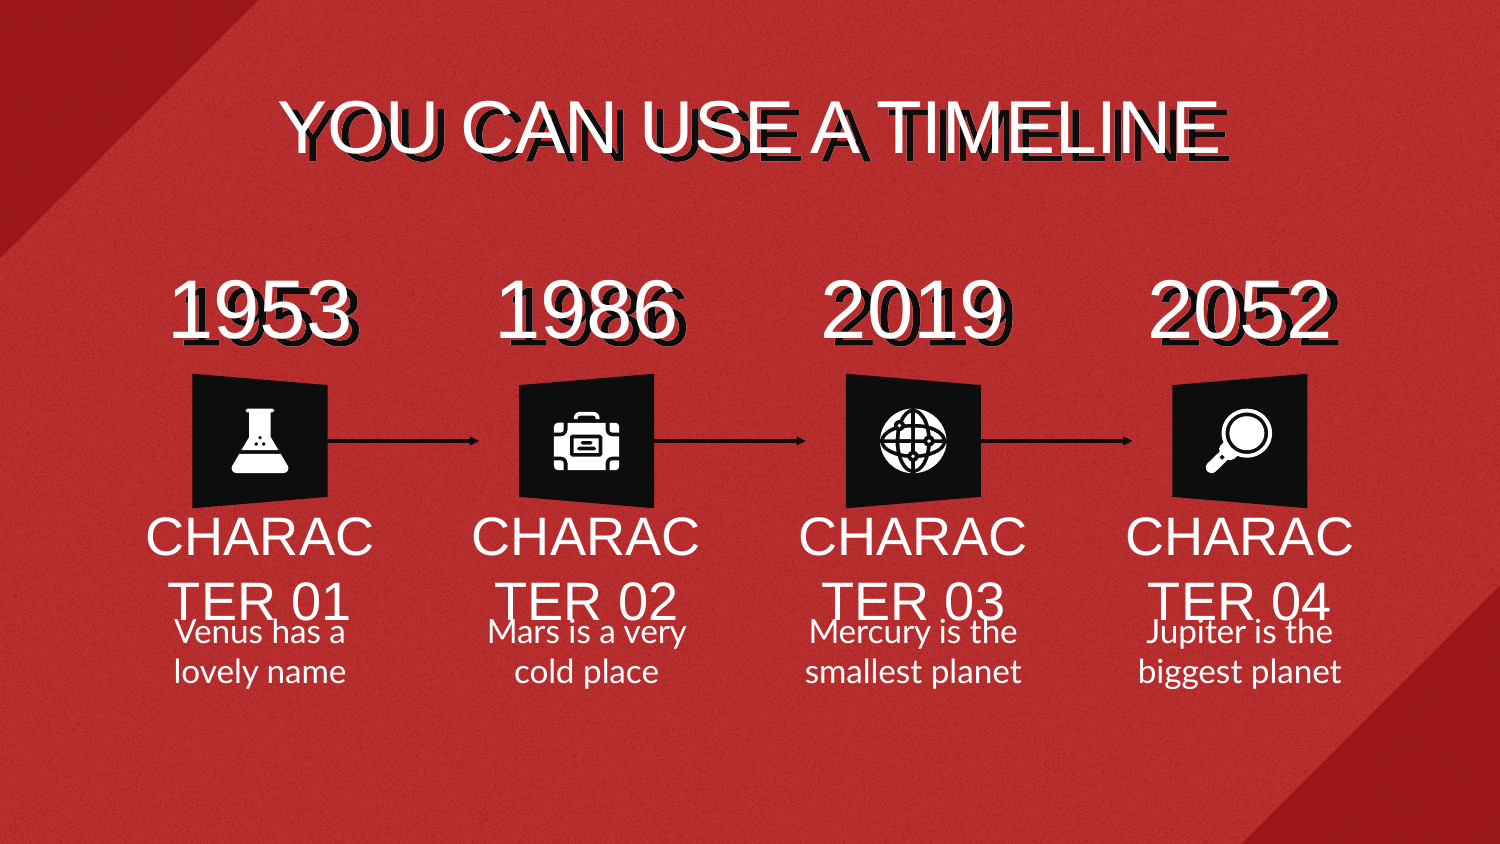

# YOU CAN USE A TIMELINE
1953
1986
2019
2052

CHARACTER 01
CHARACTER 02
CHARACTER 03
CHARACTER 04
Venus has a lovely name
Mars is a very cold place
Mercury is the smallest planet
Jupiter is the biggest planet